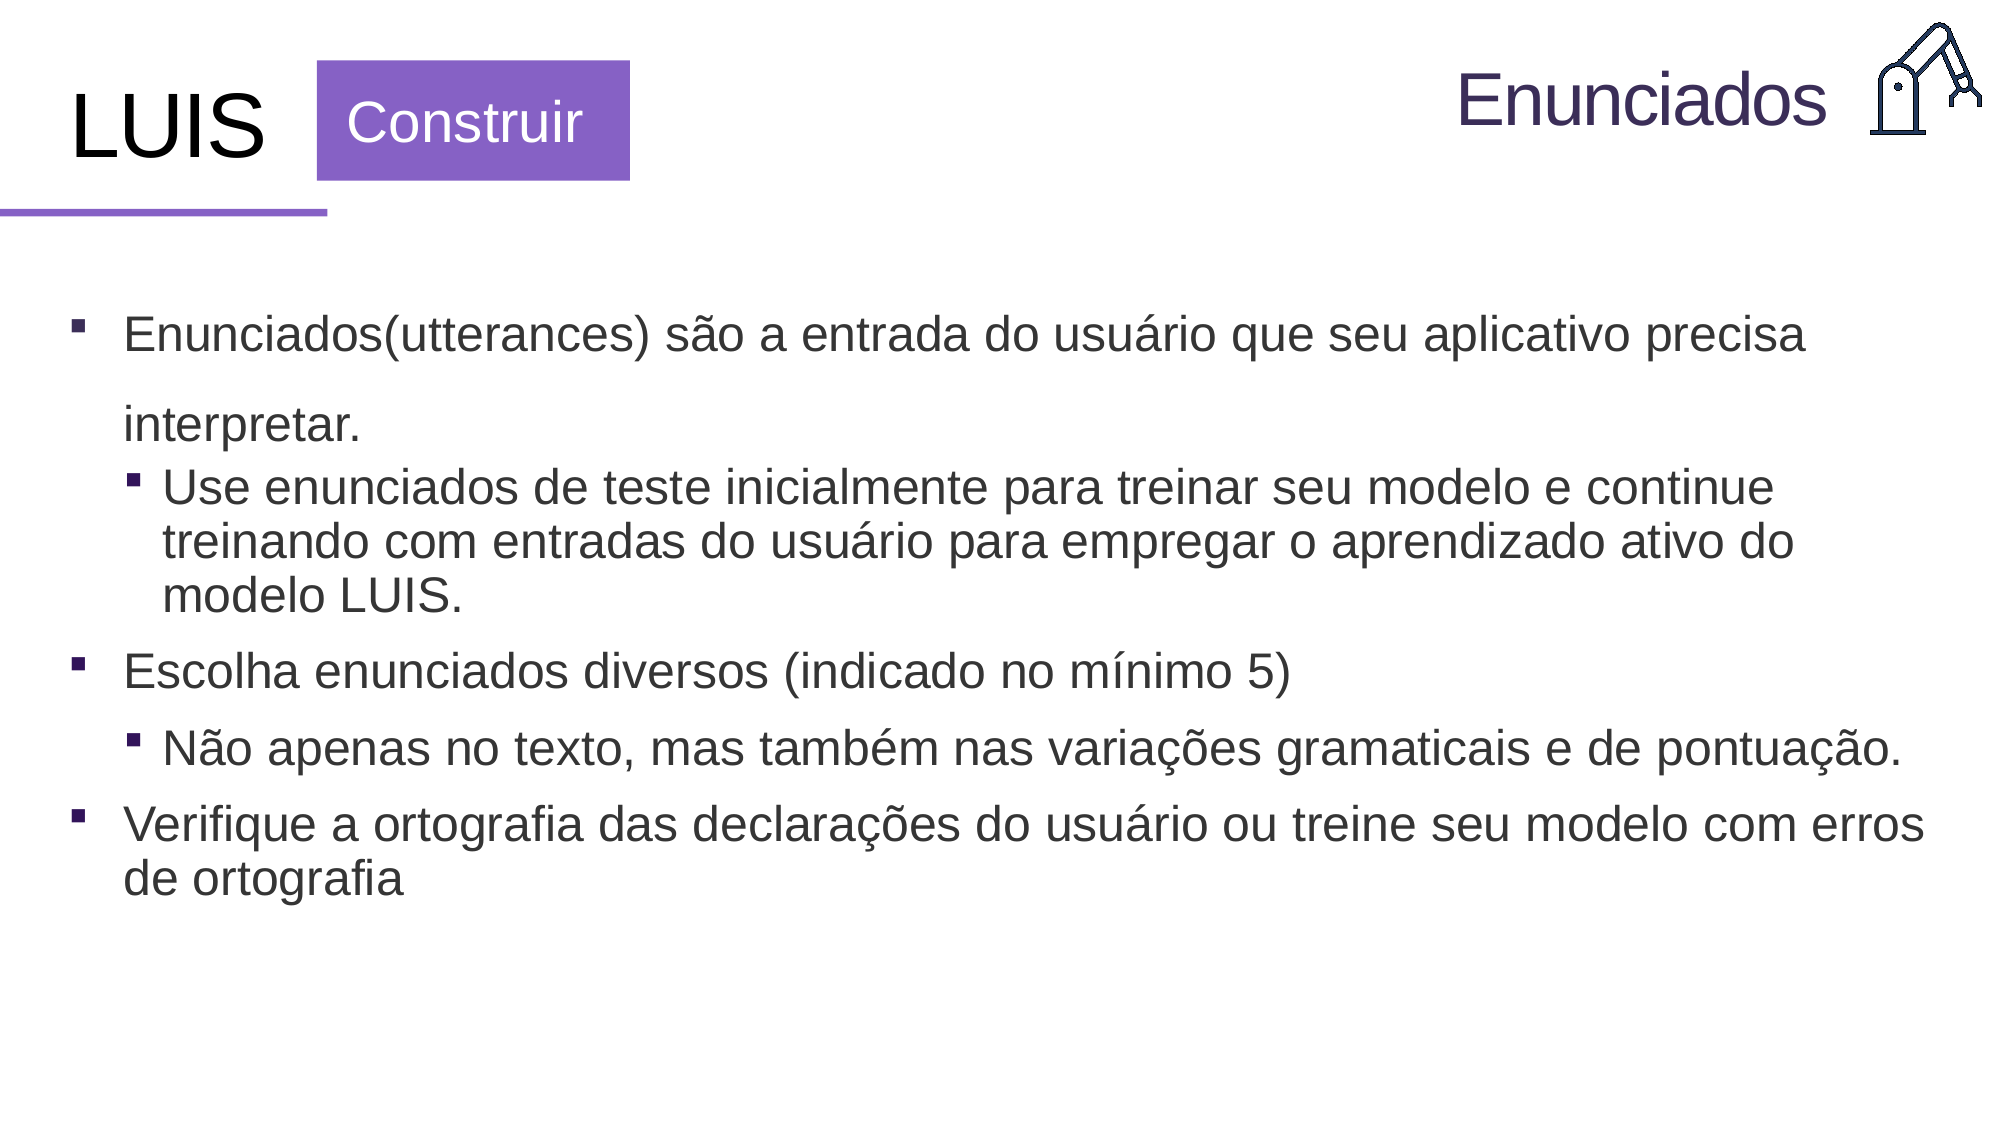

Enunciados
Construir
LUIS

Enunciados(utterances) são a entrada do usuário que seu aplicativo precisa interpretar.
Use enunciados de teste inicialmente para treinar seu modelo e continue treinando com entradas do usuário para empregar o aprendizado ativo do modelo LUIS.
Escolha enunciados diversos (indicado no mínimo 5)
Não apenas no texto, mas também nas variações gramaticais e de pontuação.
Verifique a ortografia das declarações do usuário ou treine seu modelo com erros de ortografia